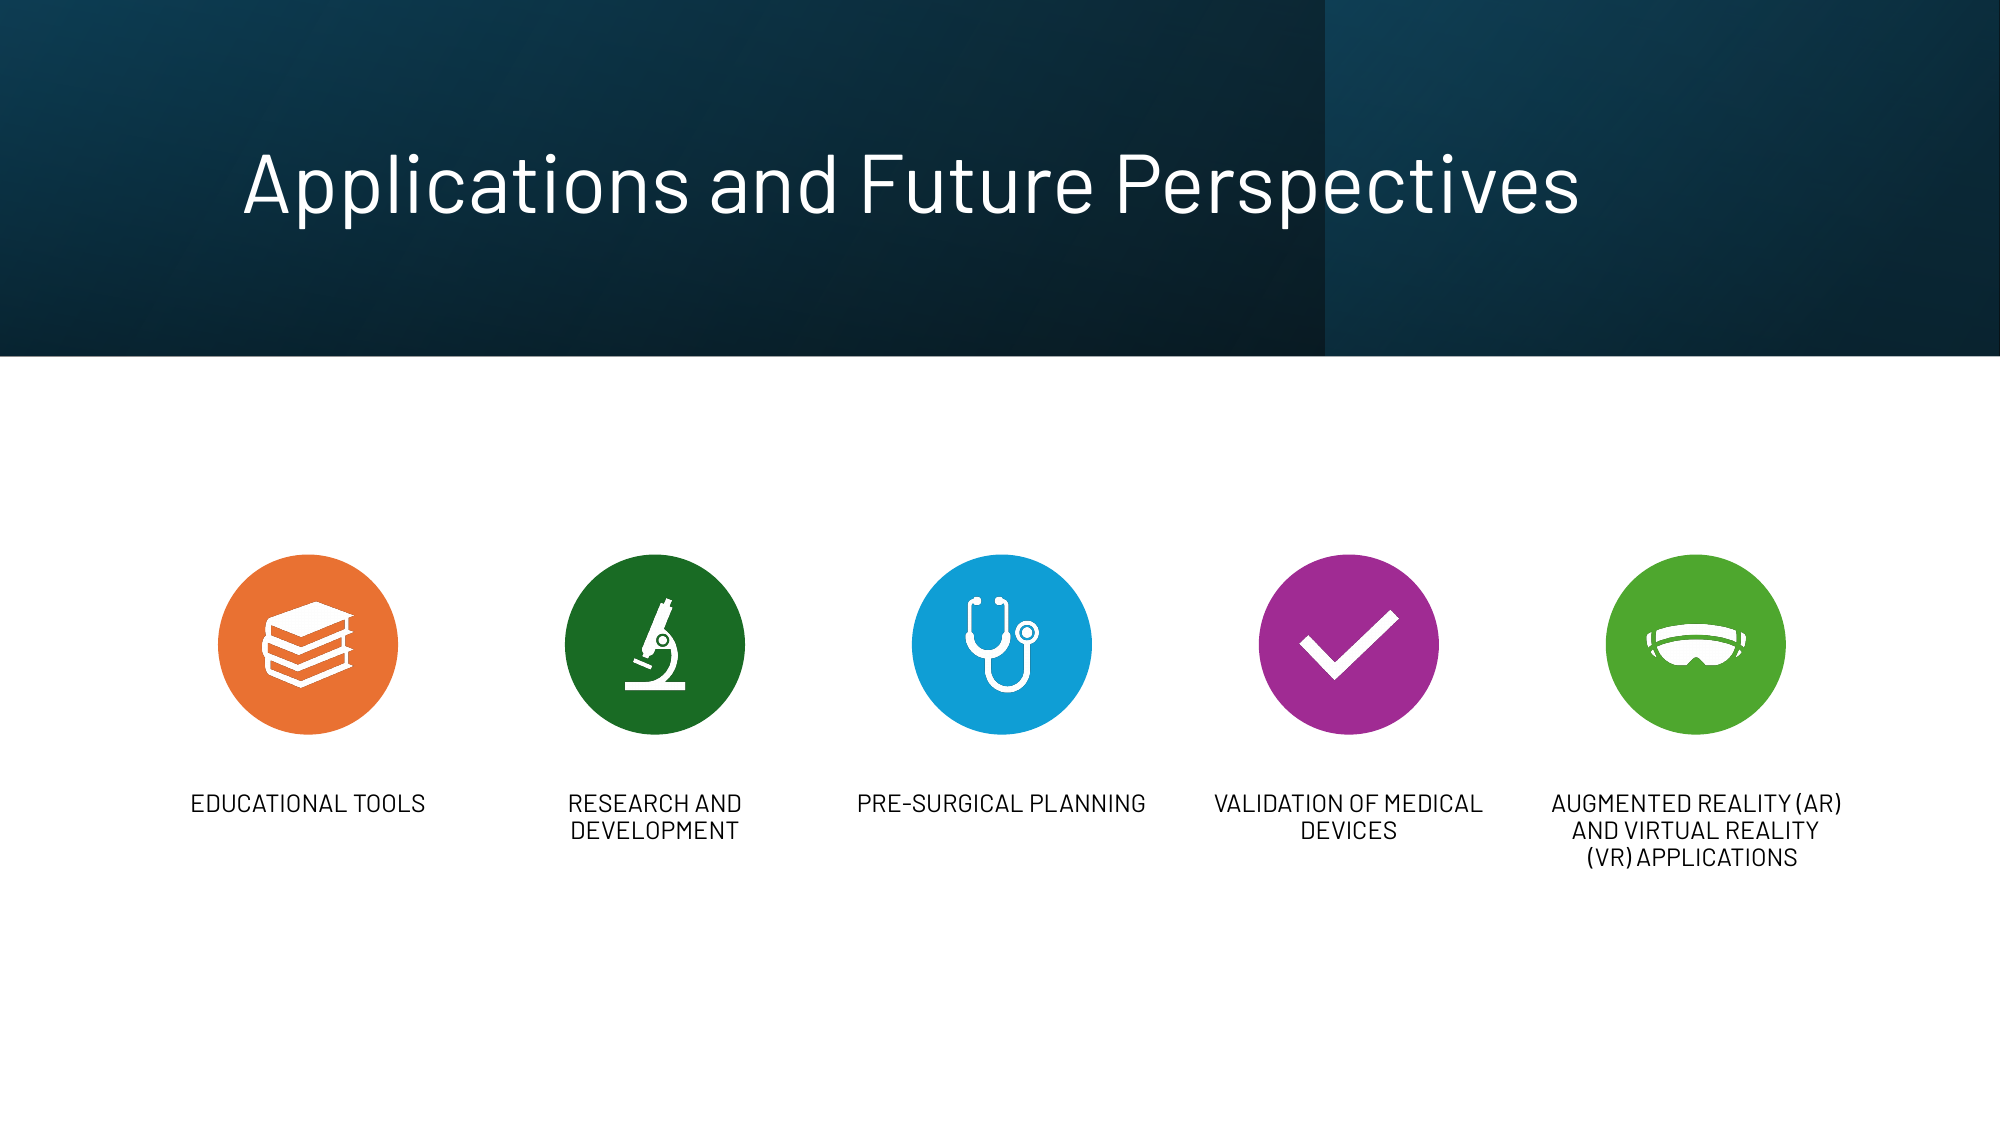

# Applications and Future Perspectives
Educational Tools
Research and Development
Pre-surgical Planning
Validation of Medical Devices
Augmented Reality (AR) and Virtual Reality (VR) Applications